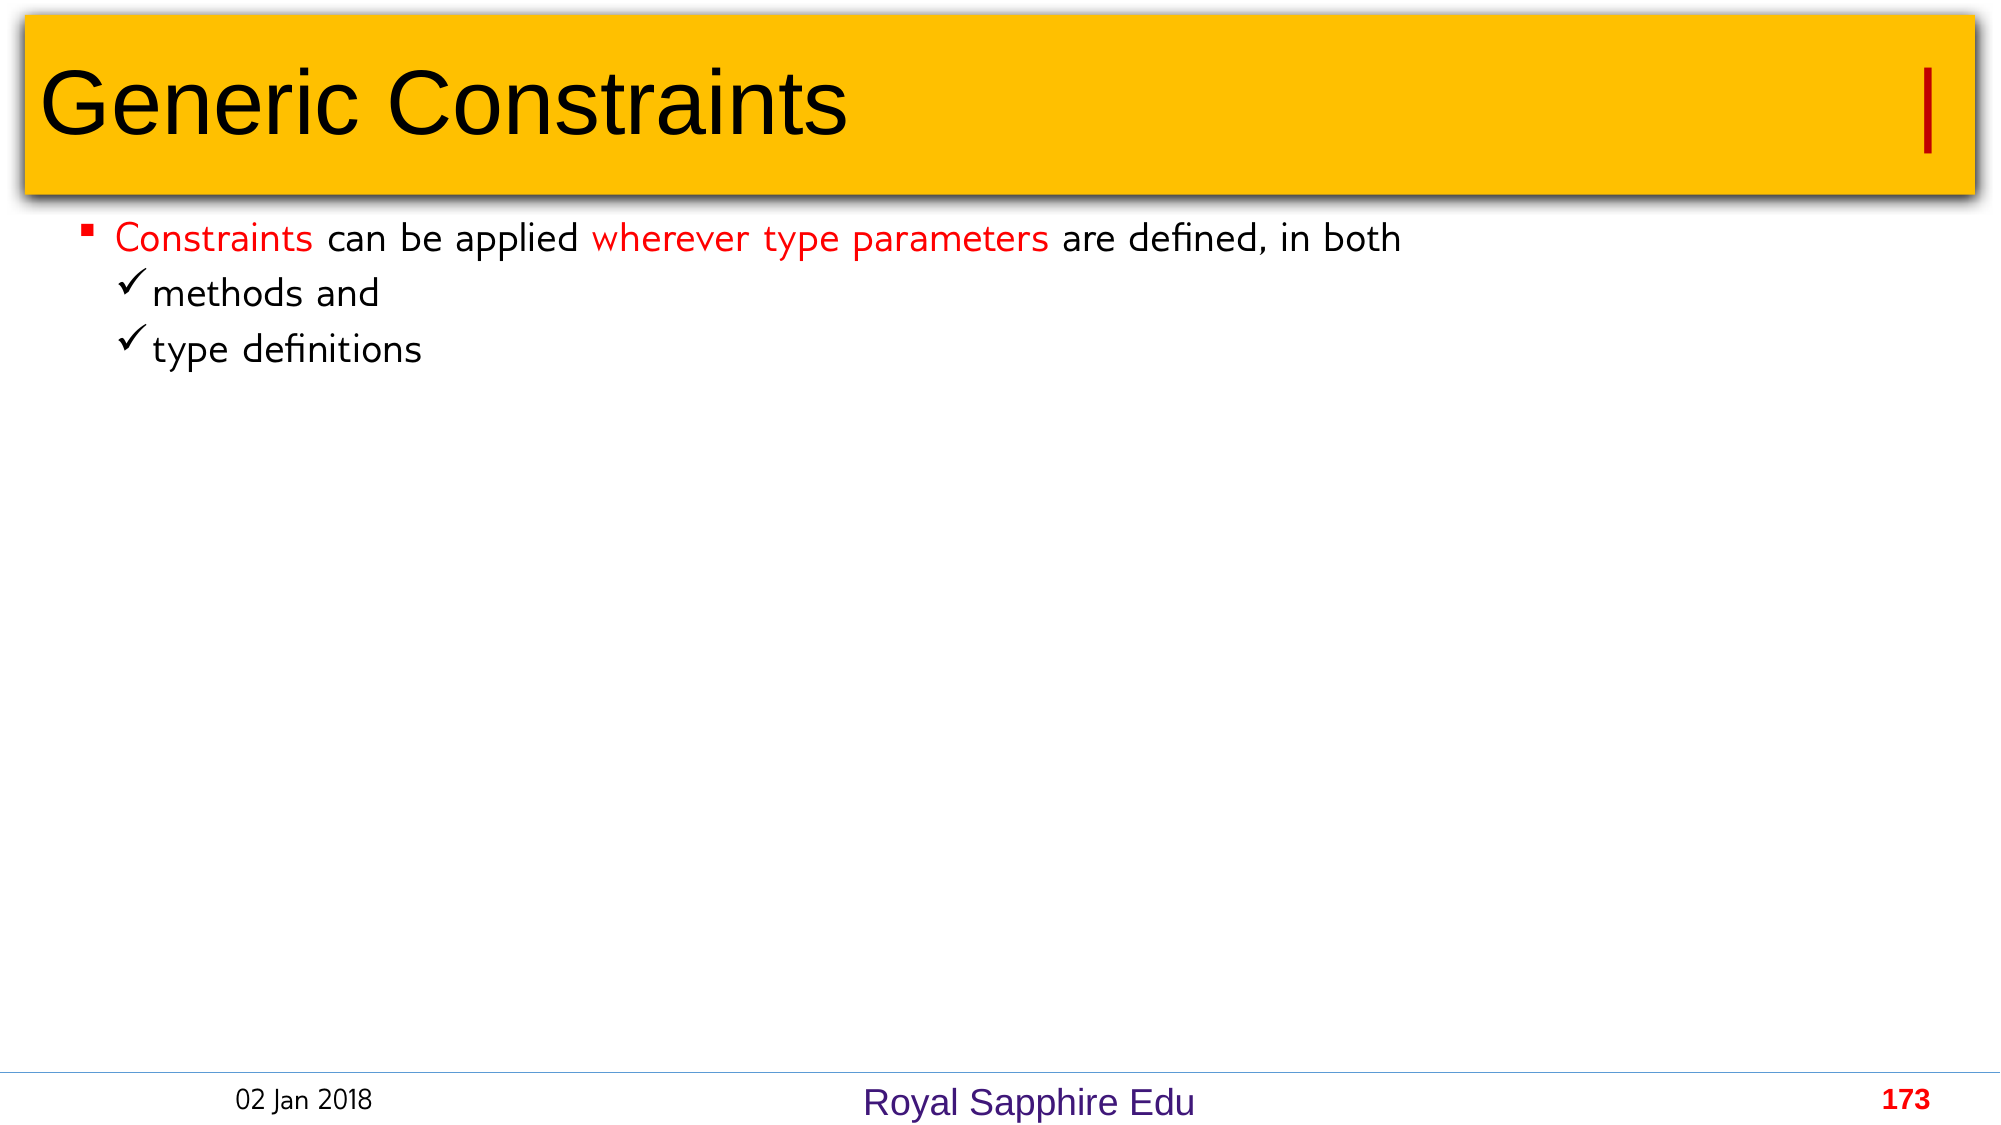

# Generic Constraints							   |
Constraints can be applied wherever type parameters are defined, in both
methods and
type definitions
02 Jan 2018
173